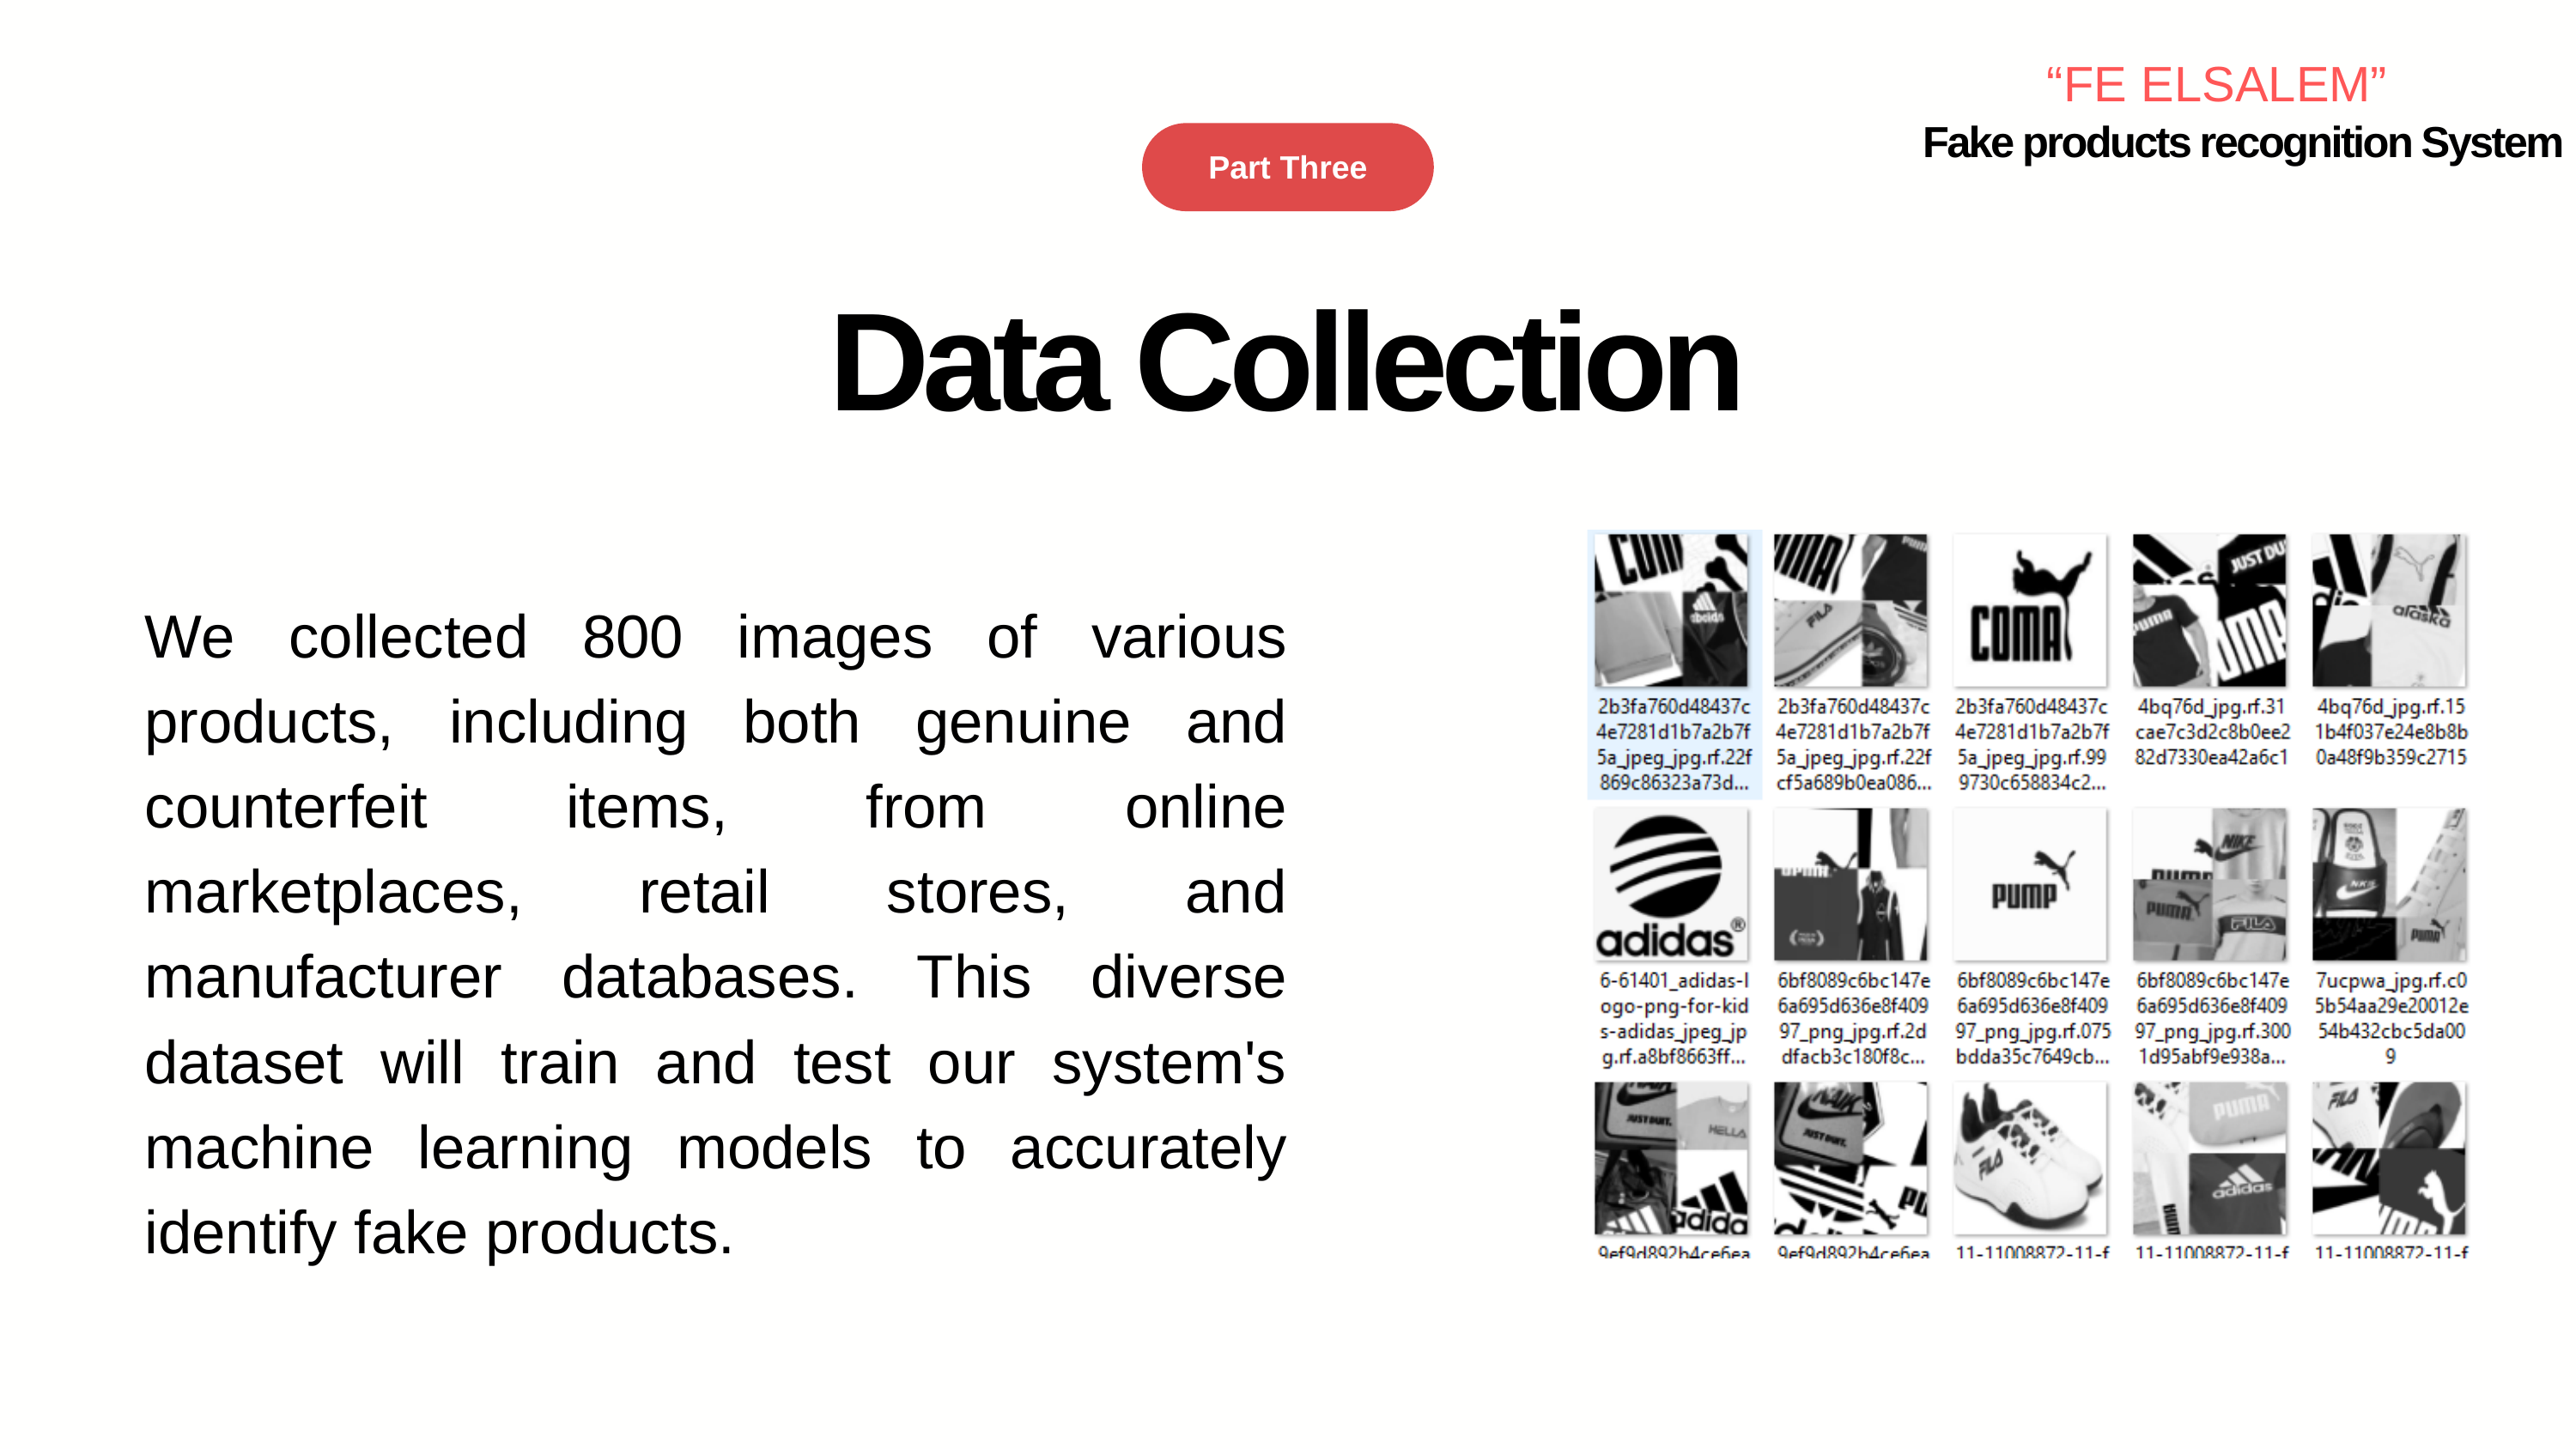

“FE ELSALEM”

Part Three
Fake products recognition System
Data Collection

We collected 800 images of various products, including both genuine and counterfeit items, from online marketplaces, retail stores, and manufacturer databases. This diverse dataset will train and test our system's machine learning models to accurately identify fake products.